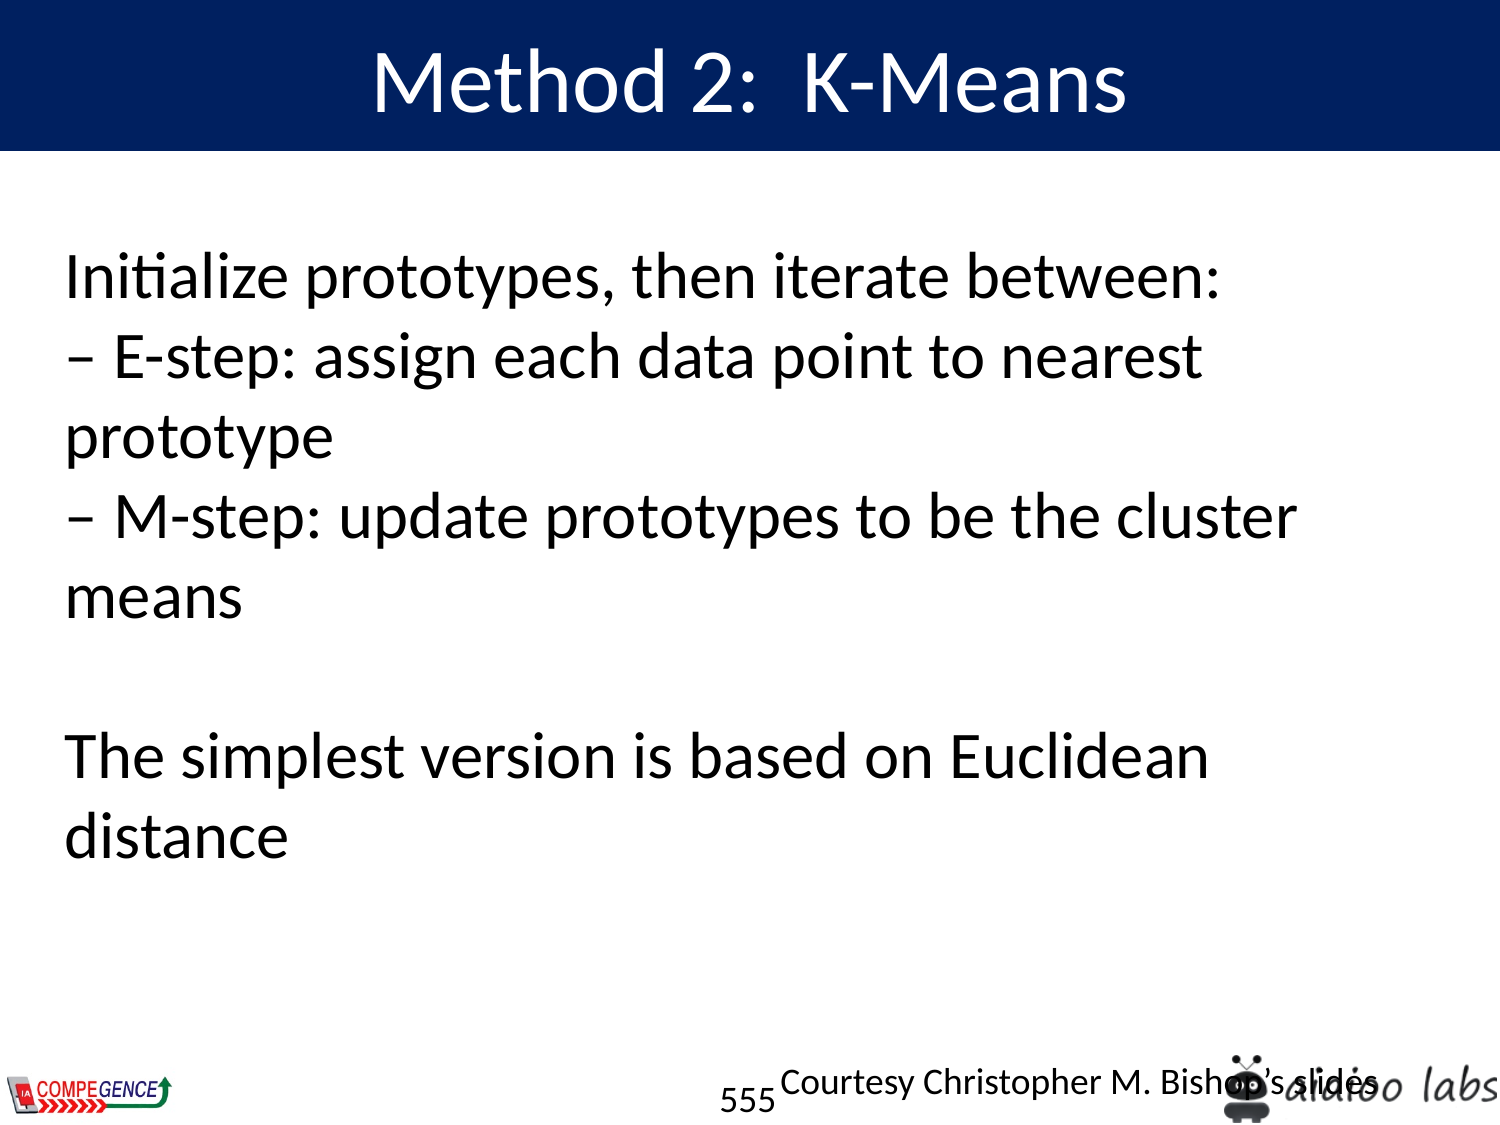

Method 2:  K-Means
Initialize prototypes, then iterate between:
– E-step: assign each data point to nearest prototype
– M-step: update prototypes to be the cluster means

The simplest version is based on Euclidean distance
Courtesy Christopher M. Bishop’s slides